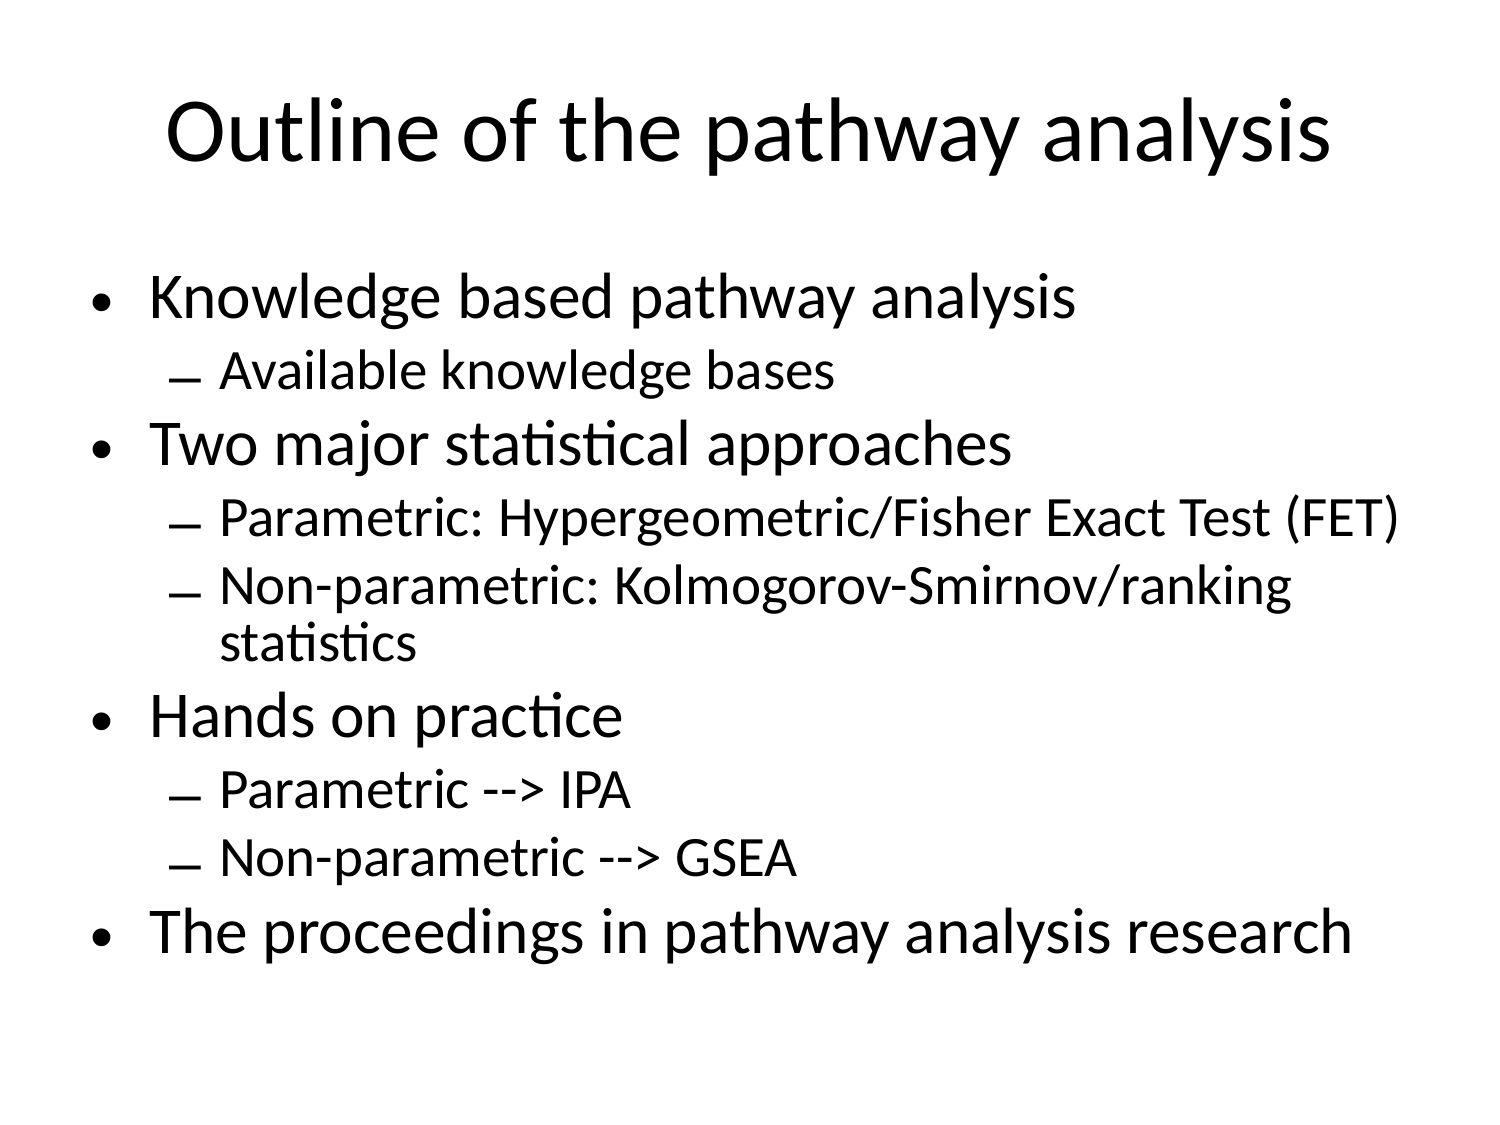

# Outline of the pathway analysis
Knowledge based pathway analysis
Available knowledge bases
Two major statistical approaches
Parametric: Hypergeometric/Fisher Exact Test (FET)
Non-parametric: Kolmogorov-Smirnov/ranking statistics
Hands on practice
Parametric --> IPA
Non-parametric --> GSEA
The proceedings in pathway analysis research